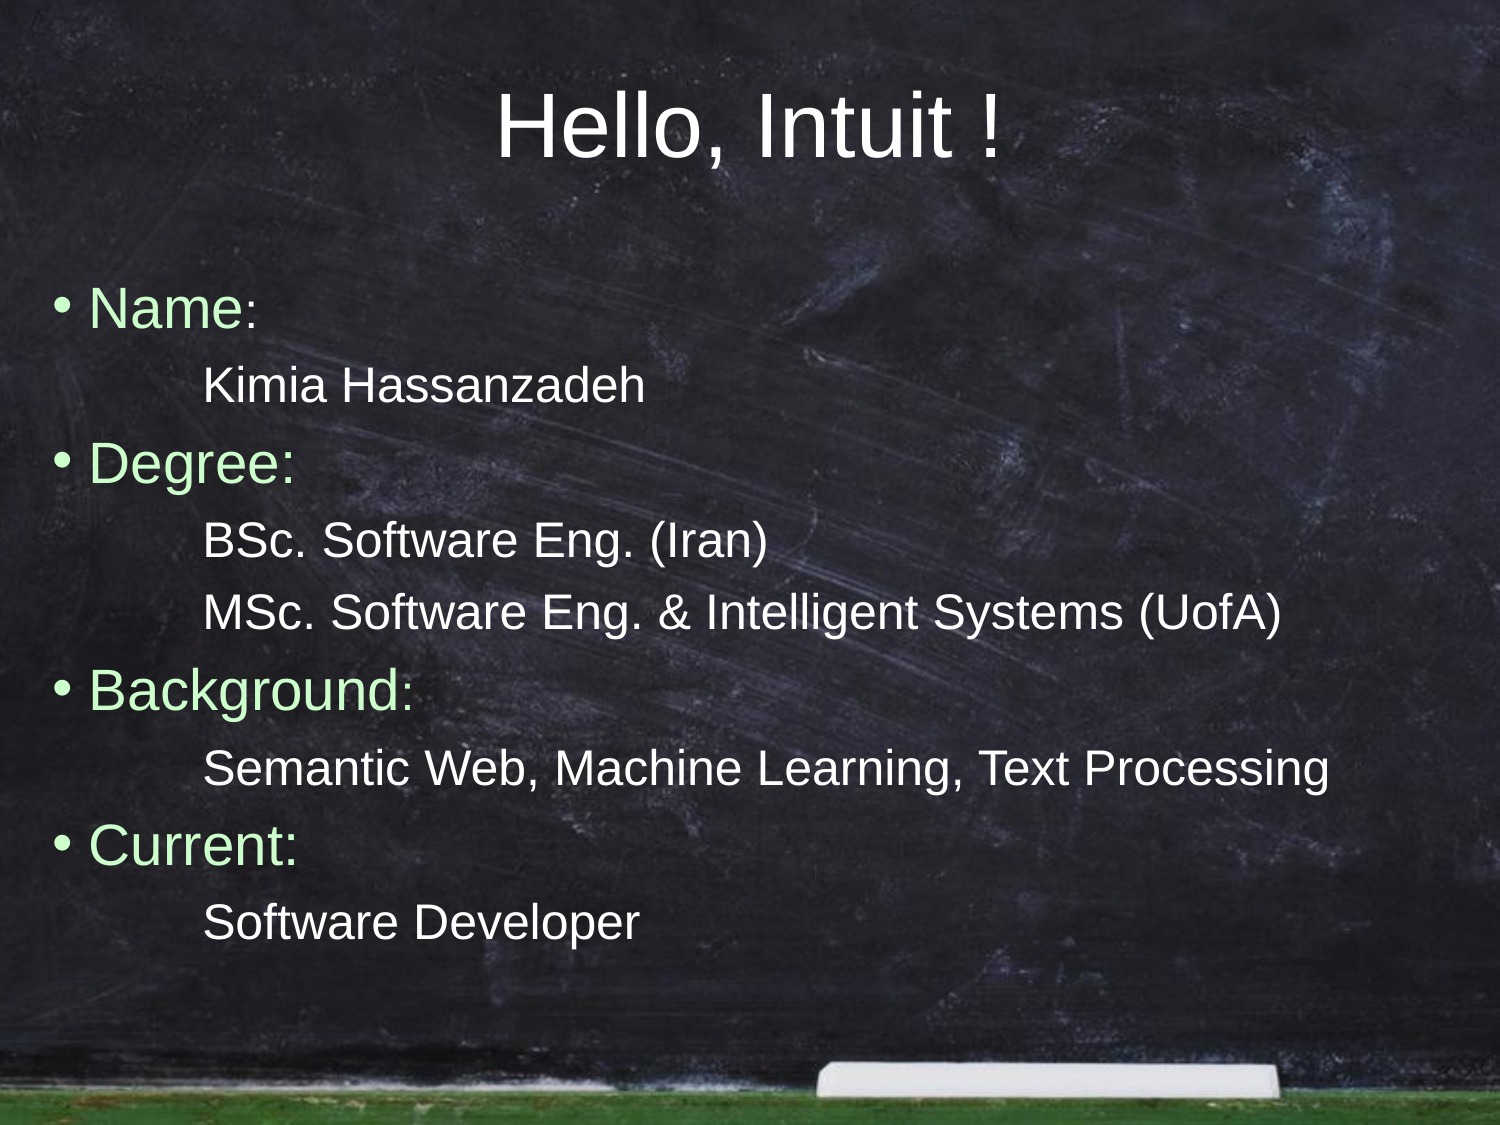

# Hello, Intuit !
 Name:
	Kimia Hassanzadeh
 Degree:
	BSc. Software Eng. (Iran)
	MSc. Software Eng. & Intelligent Systems (UofA)
 Background:
	Semantic Web, Machine Learning, Text Processing
 Current:
	Software Developer